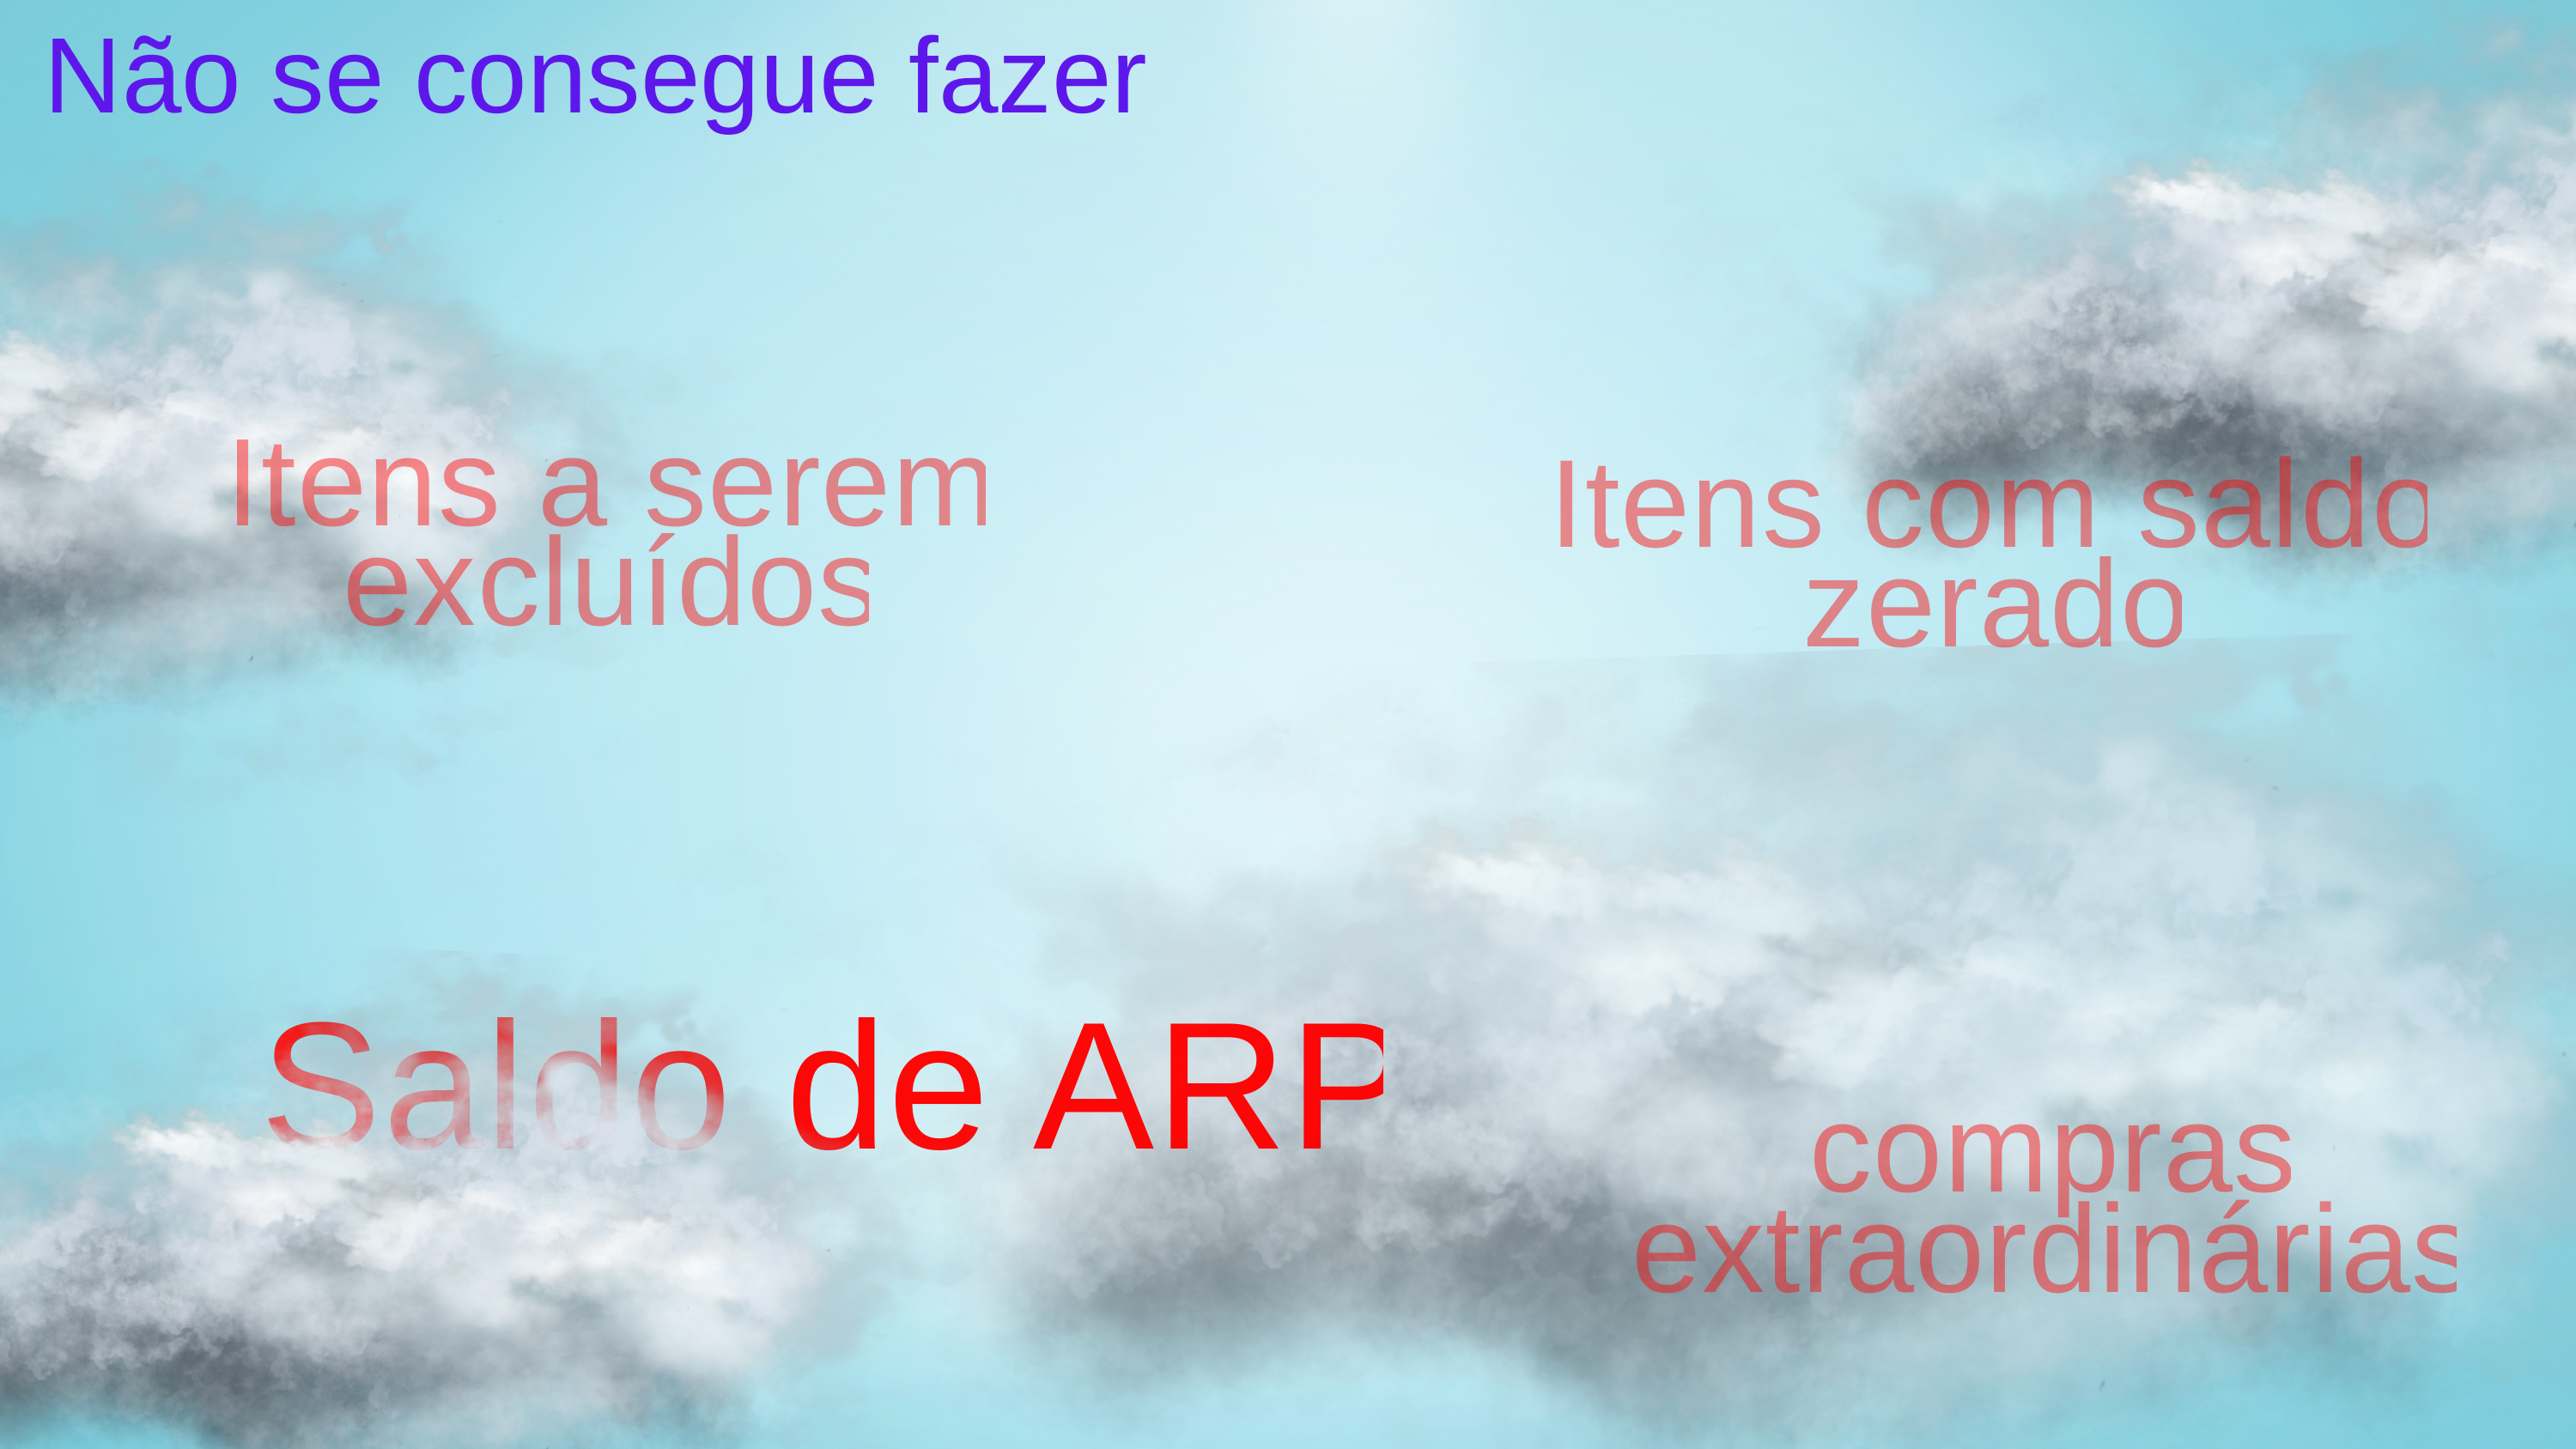

Não se consegue fazer

Itens a serem excluídos
Itens com saldo zerado

Saldo de ARP
compras extraordinárias